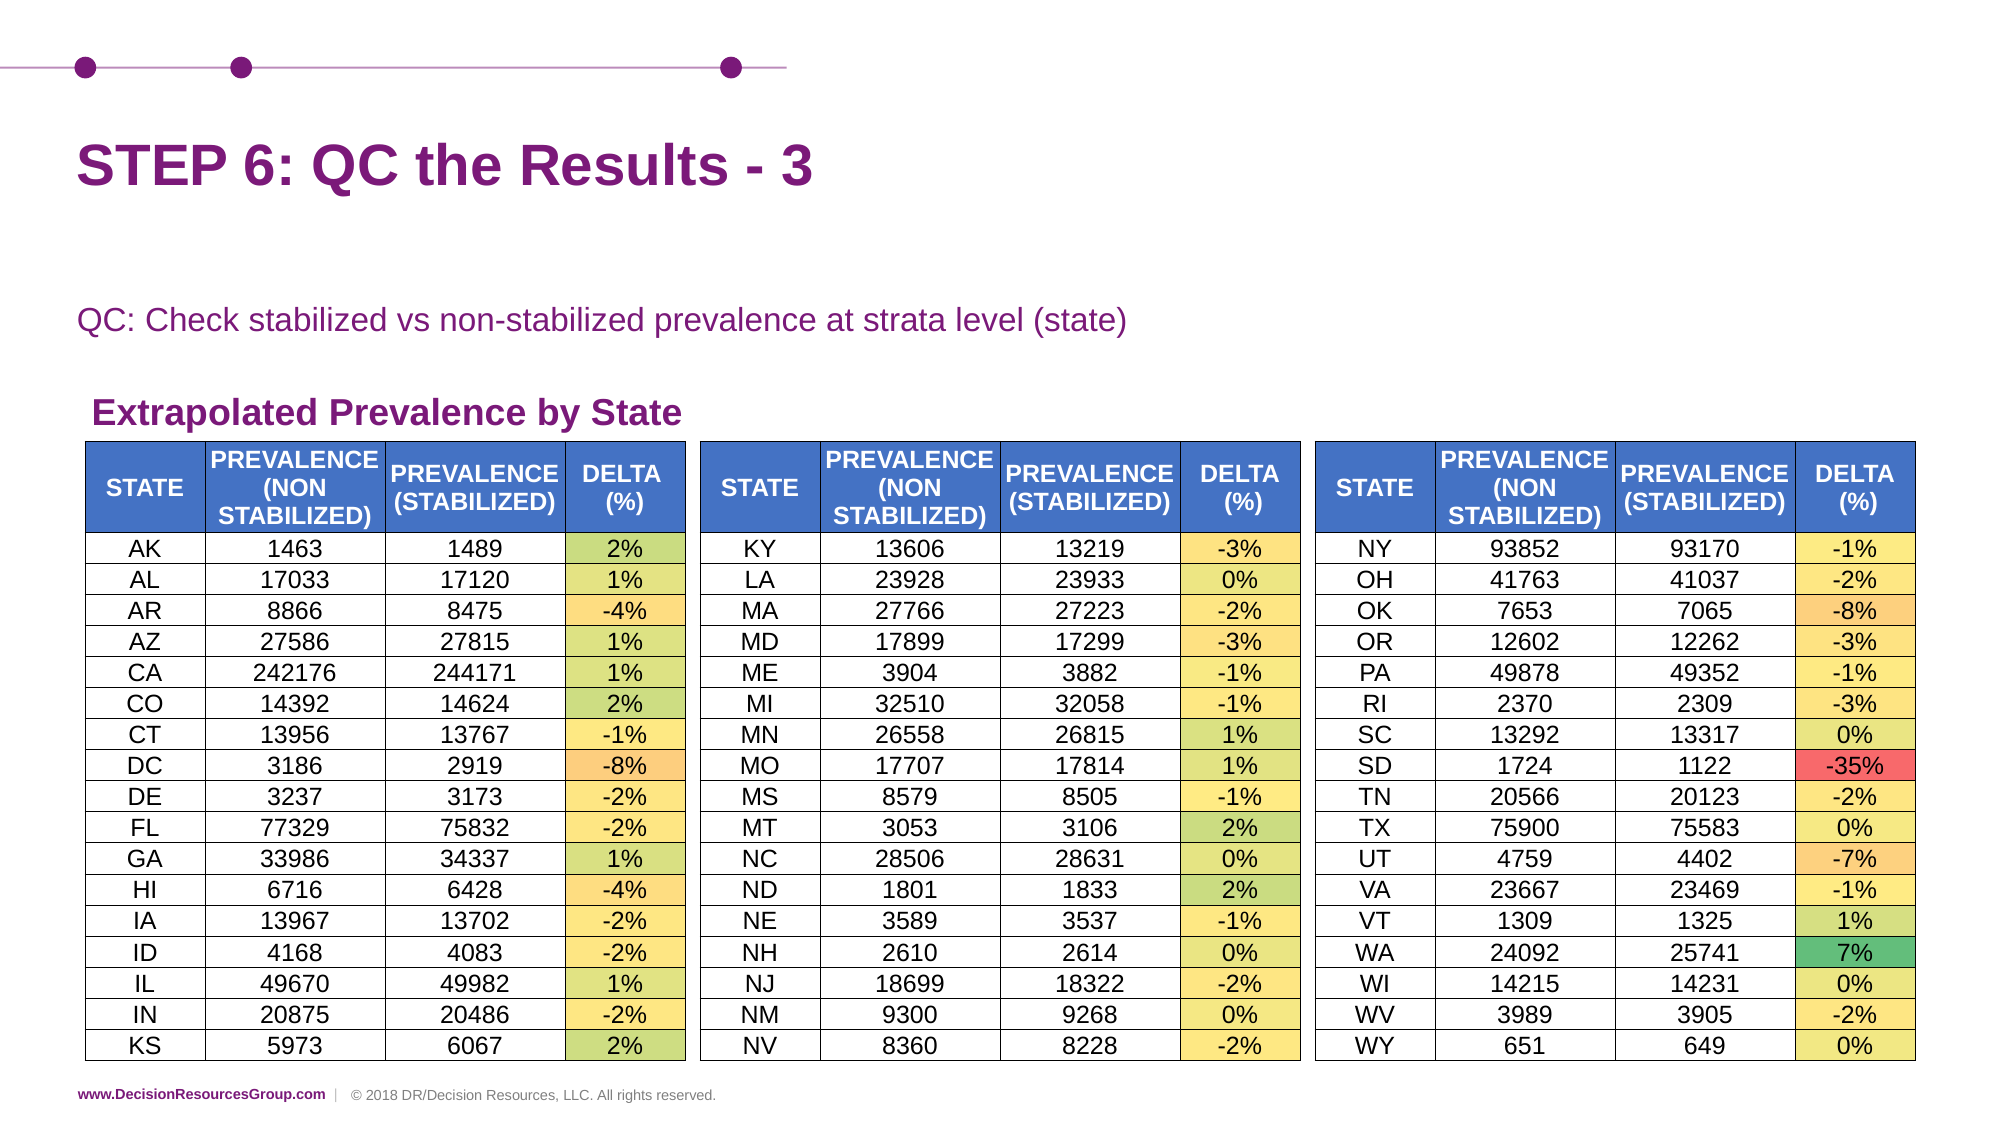

# STEP 6: QC the Results - 3
QC: Check stabilized vs non-stabilized prevalence at strata level (state)

Extrapolated Prevalence by State
| STATE | PREVALENCE (NON STABILIZED) | PREVALENCE (STABILIZED) | DELTA (%) |  | STATE | PREVALENCE (NON STABILIZED) | PREVALENCE (STABILIZED) | DELTA (%) |  | STATE | PREVALENCE (NON STABILIZED) | PREVALENCE (STABILIZED) | DELTA (%) |
| --- | --- | --- | --- | --- | --- | --- | --- | --- | --- | --- | --- | --- | --- |
| AK | 1463 | 1489 | 2% |  | KY | 13606 | 13219 | -3% |  | NY | 93852 | 93170 | -1% |
| AL | 17033 | 17120 | 1% |  | LA | 23928 | 23933 | 0% |  | OH | 41763 | 41037 | -2% |
| AR | 8866 | 8475 | -4% |  | MA | 27766 | 27223 | -2% |  | OK | 7653 | 7065 | -8% |
| AZ | 27586 | 27815 | 1% |  | MD | 17899 | 17299 | -3% |  | OR | 12602 | 12262 | -3% |
| CA | 242176 | 244171 | 1% |  | ME | 3904 | 3882 | -1% |  | PA | 49878 | 49352 | -1% |
| CO | 14392 | 14624 | 2% |  | MI | 32510 | 32058 | -1% |  | RI | 2370 | 2309 | -3% |
| CT | 13956 | 13767 | -1% |  | MN | 26558 | 26815 | 1% |  | SC | 13292 | 13317 | 0% |
| DC | 3186 | 2919 | -8% |  | MO | 17707 | 17814 | 1% |  | SD | 1724 | 1122 | -35% |
| DE | 3237 | 3173 | -2% |  | MS | 8579 | 8505 | -1% |  | TN | 20566 | 20123 | -2% |
| FL | 77329 | 75832 | -2% |  | MT | 3053 | 3106 | 2% |  | TX | 75900 | 75583 | 0% |
| GA | 33986 | 34337 | 1% |  | NC | 28506 | 28631 | 0% |  | UT | 4759 | 4402 | -7% |
| HI | 6716 | 6428 | -4% |  | ND | 1801 | 1833 | 2% |  | VA | 23667 | 23469 | -1% |
| IA | 13967 | 13702 | -2% |  | NE | 3589 | 3537 | -1% |  | VT | 1309 | 1325 | 1% |
| ID | 4168 | 4083 | -2% |  | NH | 2610 | 2614 | 0% |  | WA | 24092 | 25741 | 7% |
| IL | 49670 | 49982 | 1% |  | NJ | 18699 | 18322 | -2% |  | WI | 14215 | 14231 | 0% |
| IN | 20875 | 20486 | -2% |  | NM | 9300 | 9268 | 0% |  | WV | 3989 | 3905 | -2% |
| KS | 5973 | 6067 | 2% |  | NV | 8360 | 8228 | -2% |  | WY | 651 | 649 | 0% |
© 2018 DR/Decision Resources, LLC. All rights reserved.